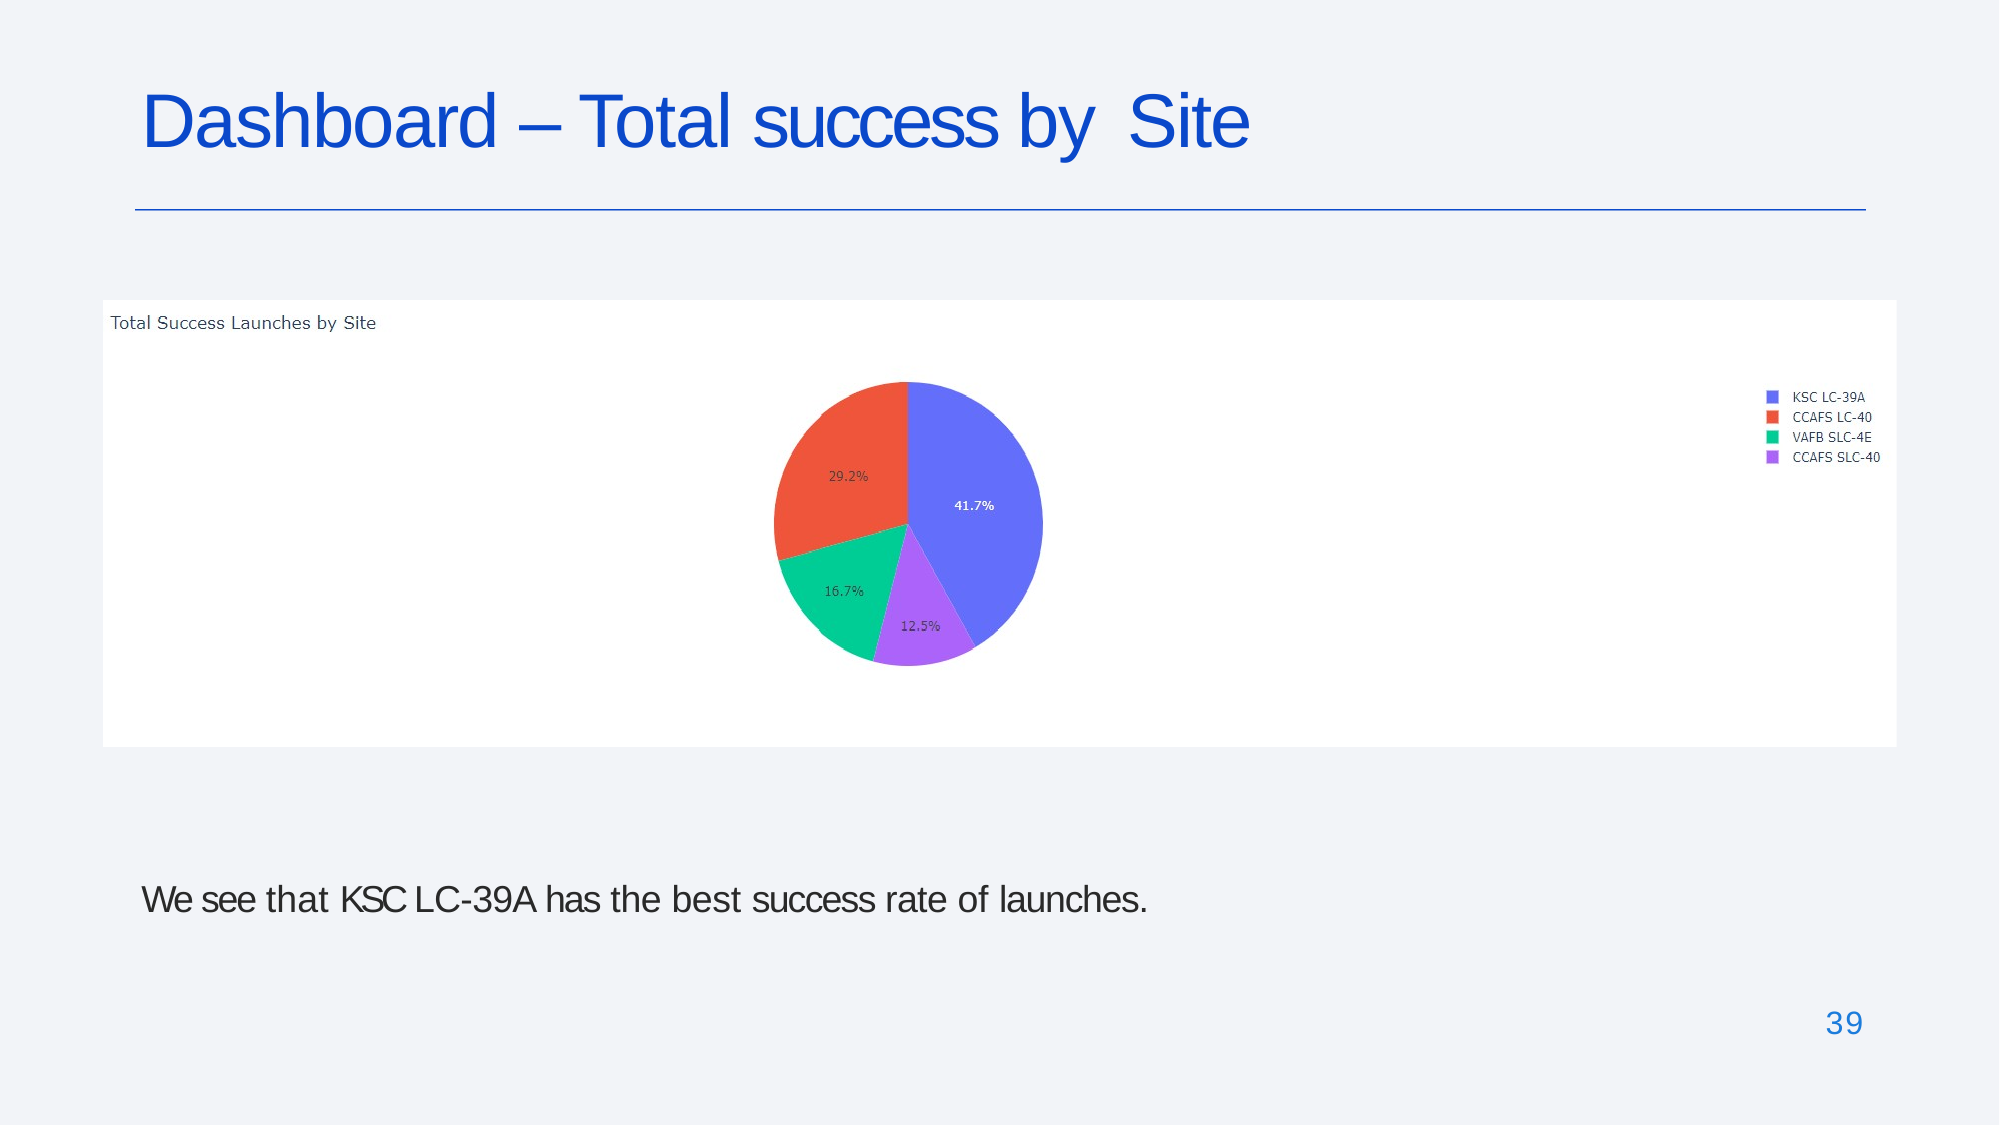

# Dashboard – Total success by Site

We see that KSC LC-39A has the best success rate of launches.
39